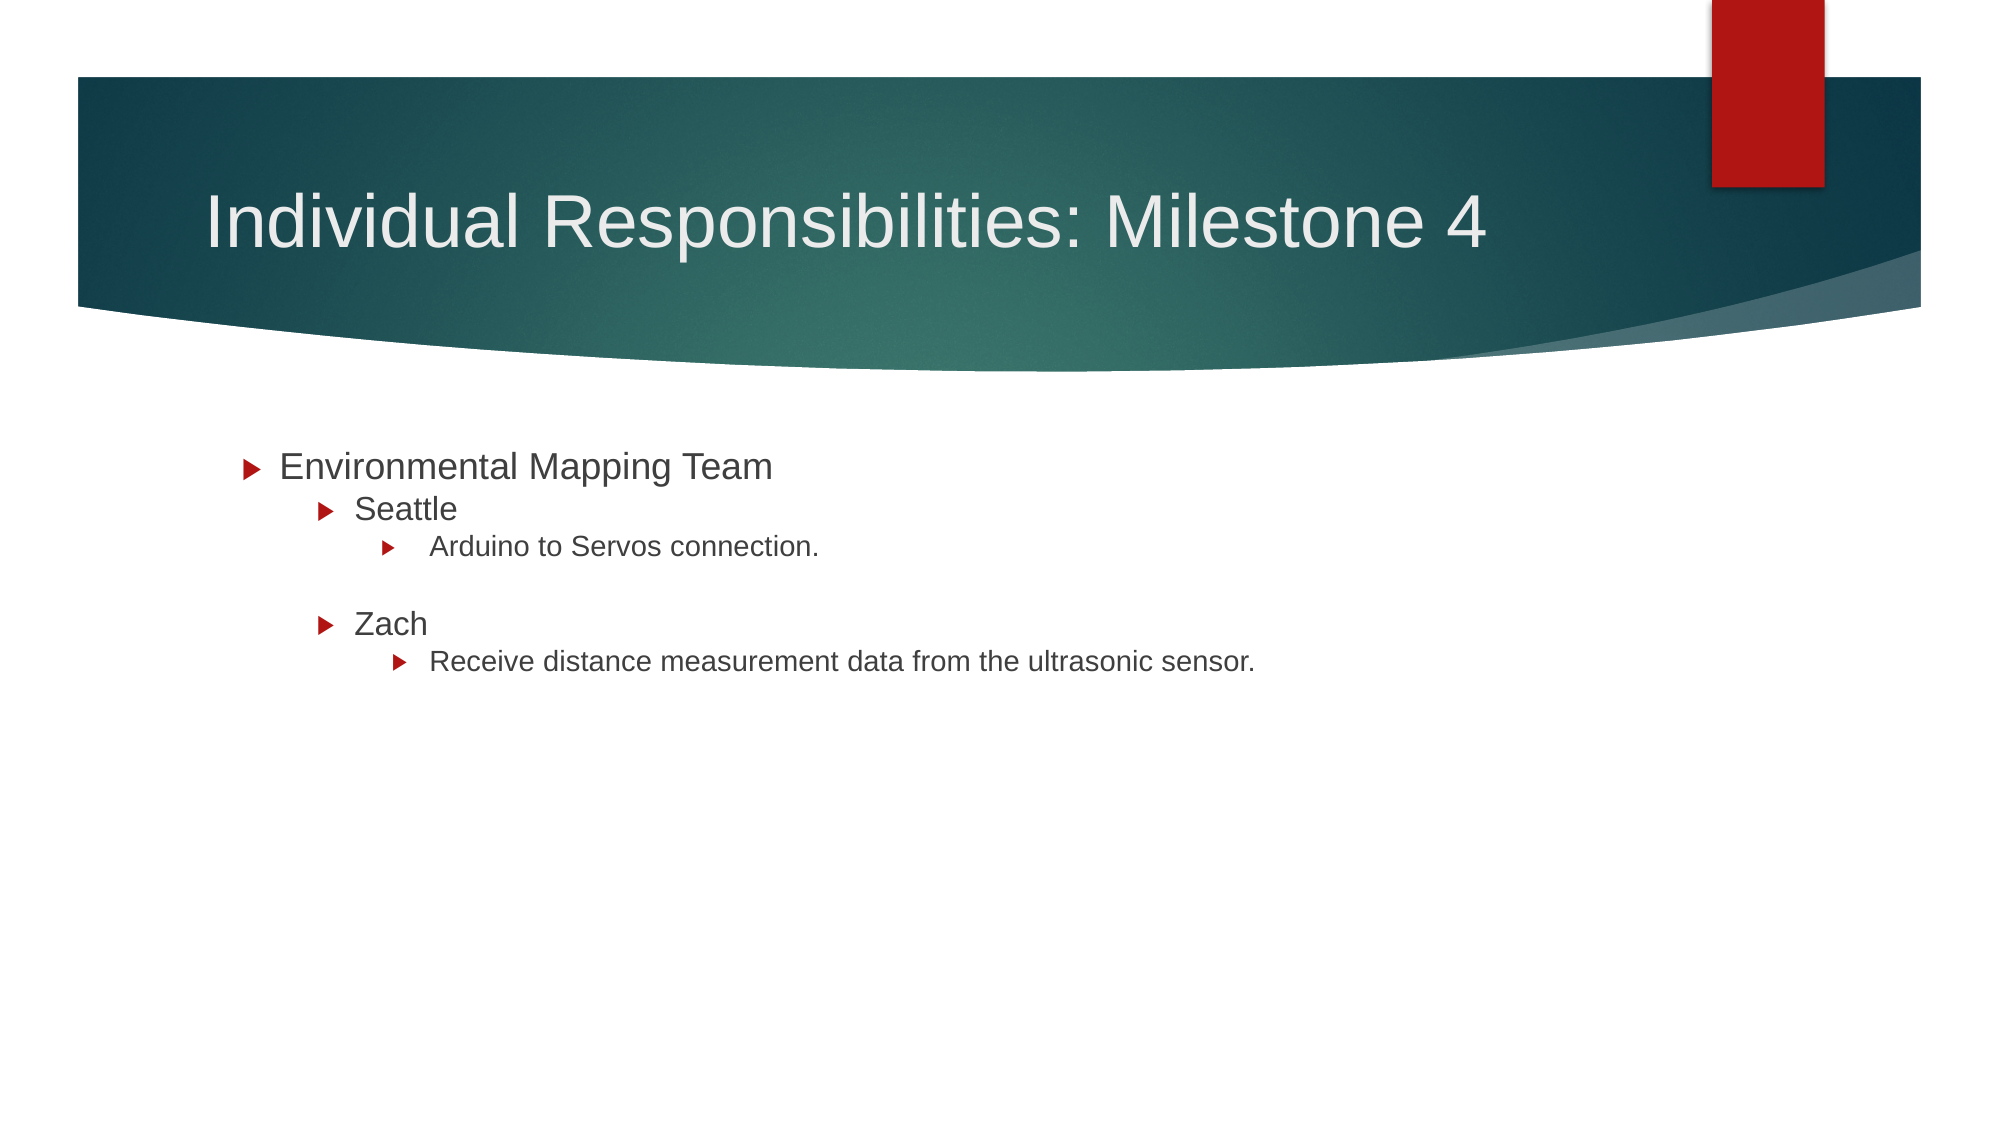

# Individual Responsibilities: Milestone 4
Environmental Mapping Team
Seattle
Arduino to Servos connection.
Zach
Receive distance measurement data from the ultrasonic sensor.